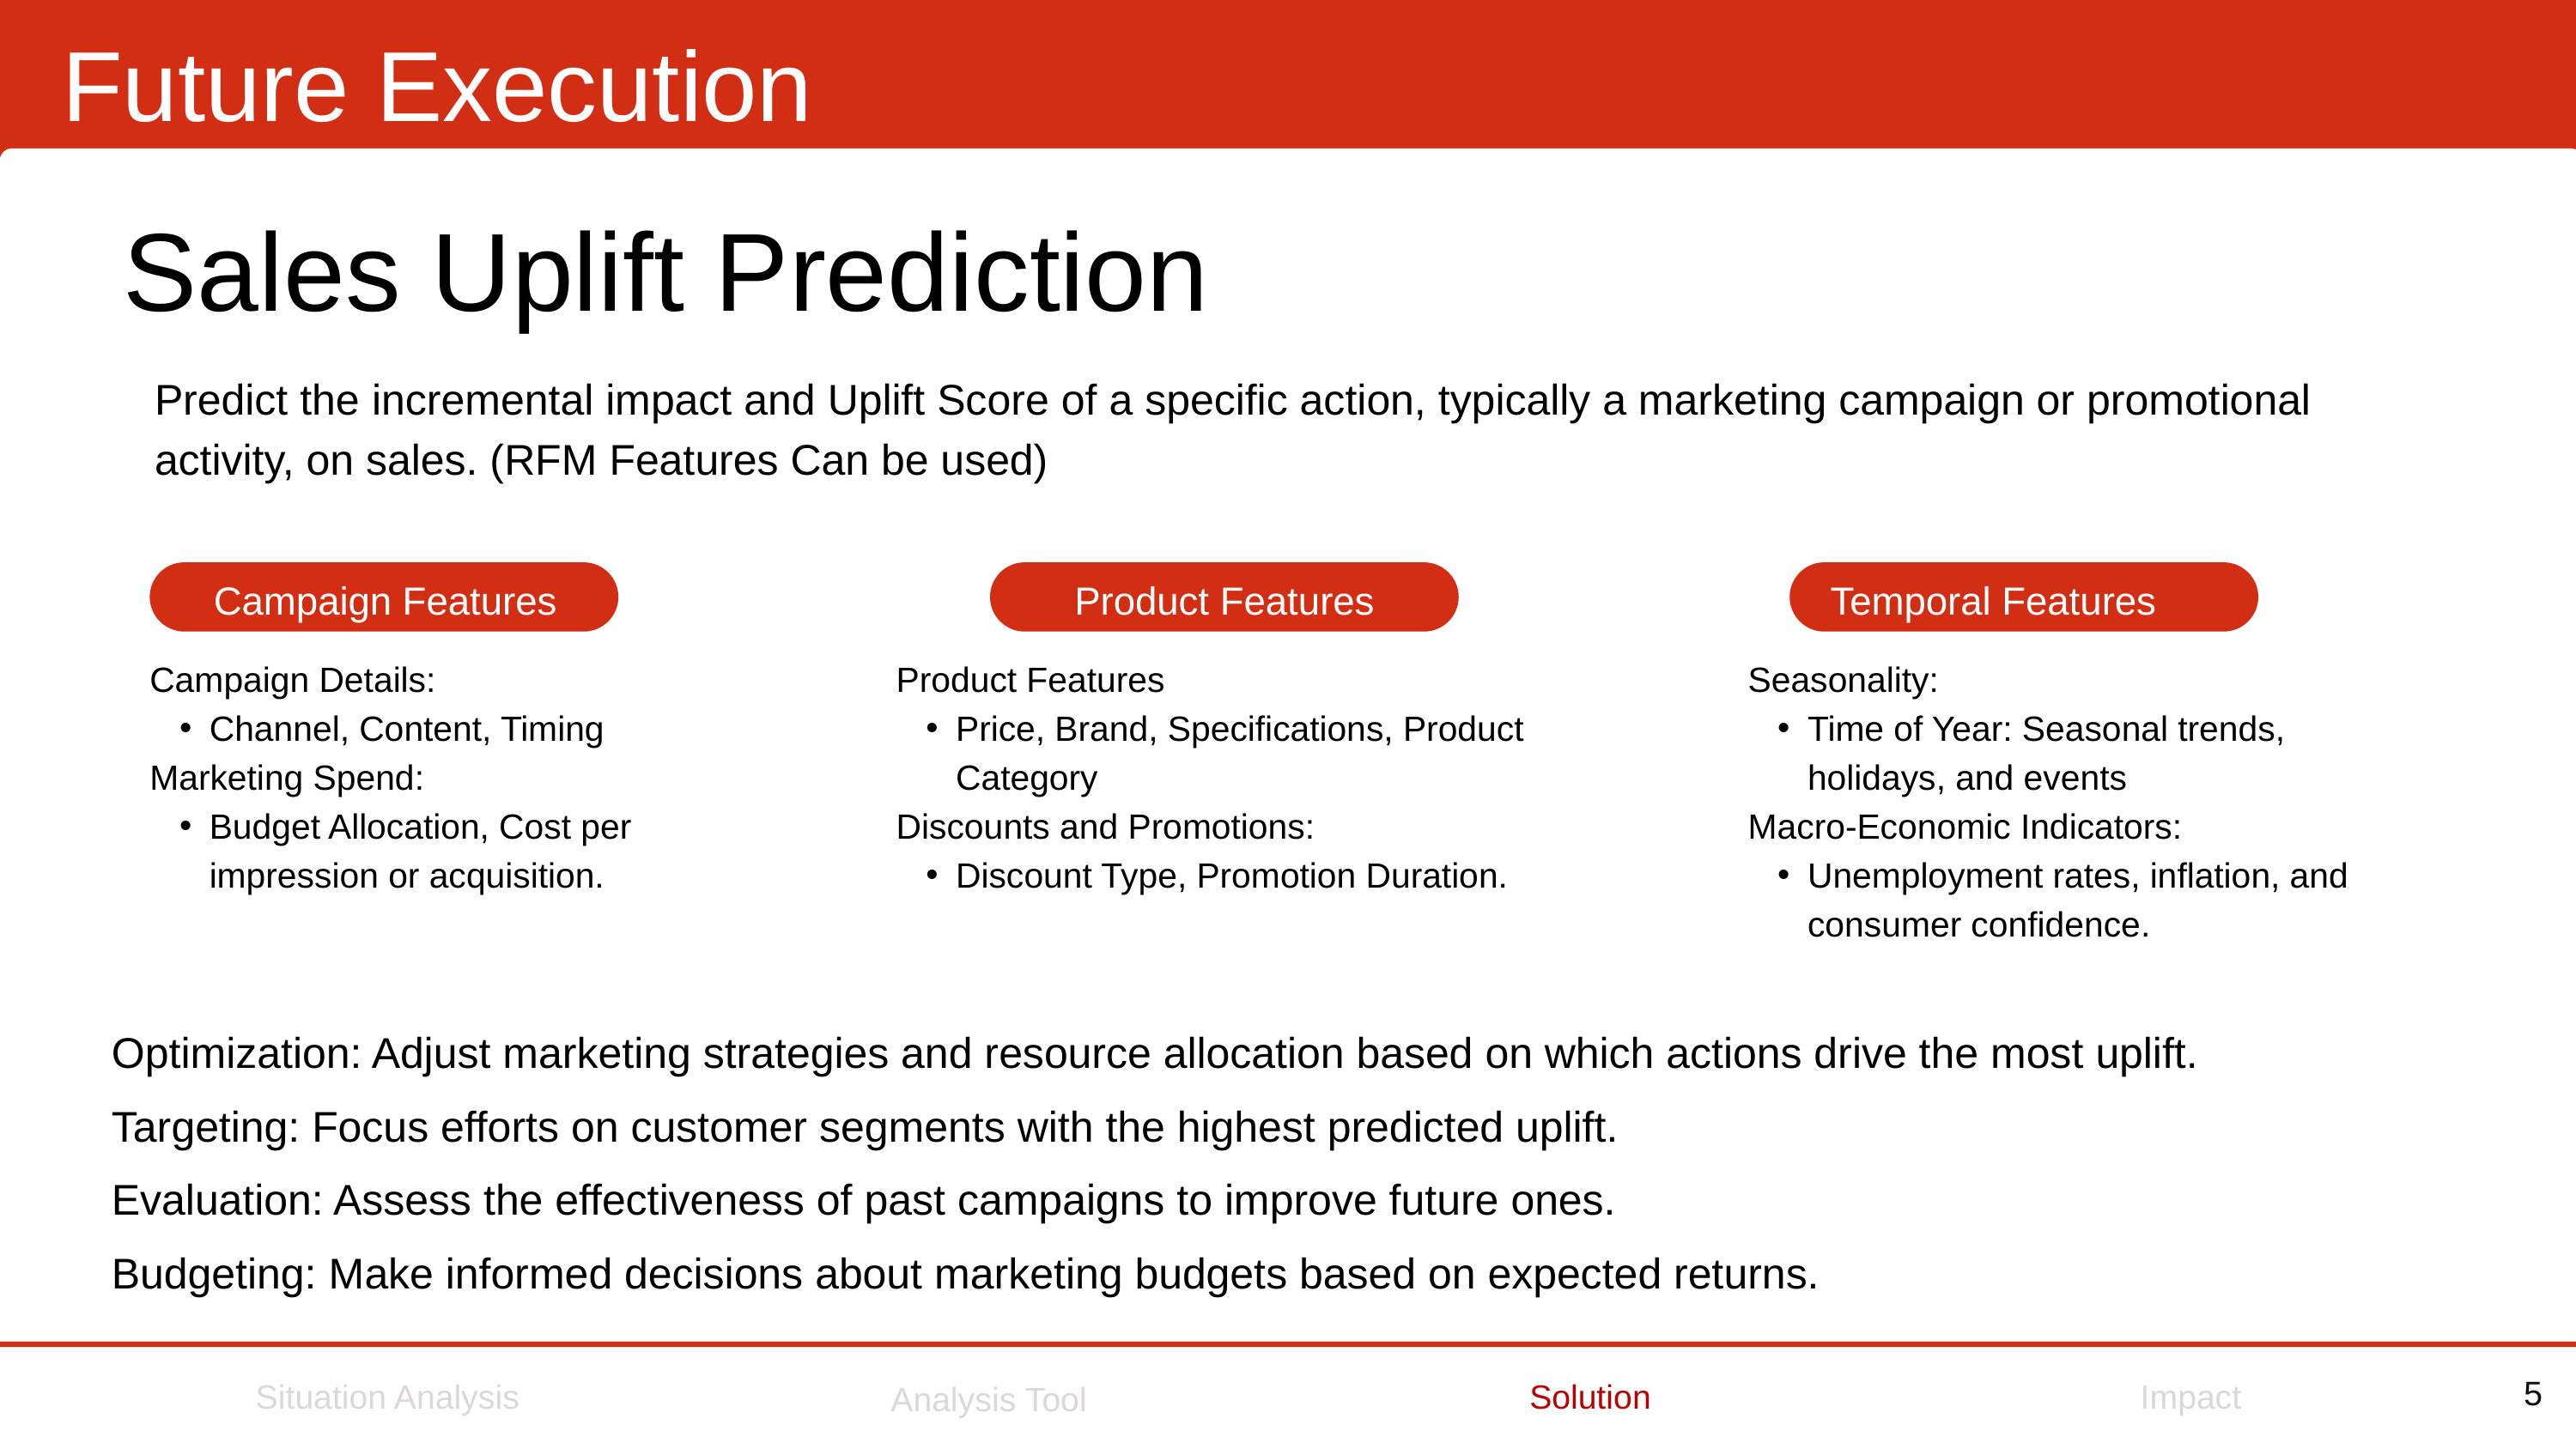

Future Execution

Sales Uplift Prediction
Predict the incremental impact and Uplift Score of a specific action, typically a marketing campaign or promotional activity, on sales. (RFM Features Can be used)

Campaign Features
Product Features
Temporal Features
Campaign Details:
Channel, Content, Timing
Marketing Spend:
Budget Allocation, Cost per impression or acquisition.
Product Features
Price, Brand, Specifications, Product Category
Discounts and Promotions:
Discount Type, Promotion Duration.
Seasonality:
Time of Year: Seasonal trends, holidays, and events
Macro-Economic Indicators:
Unemployment rates, inflation, and consumer confidence.
Optimization: Adjust marketing strategies and resource allocation based on which actions drive the most uplift.
Targeting: Focus efforts on customer segments with the highest predicted uplift.
Evaluation: Assess the effectiveness of past campaigns to improve future ones.
Budgeting: Make informed decisions about marketing budgets based on expected returns.

Situation Analysis
Solution
Impact
Analysis Tool
5